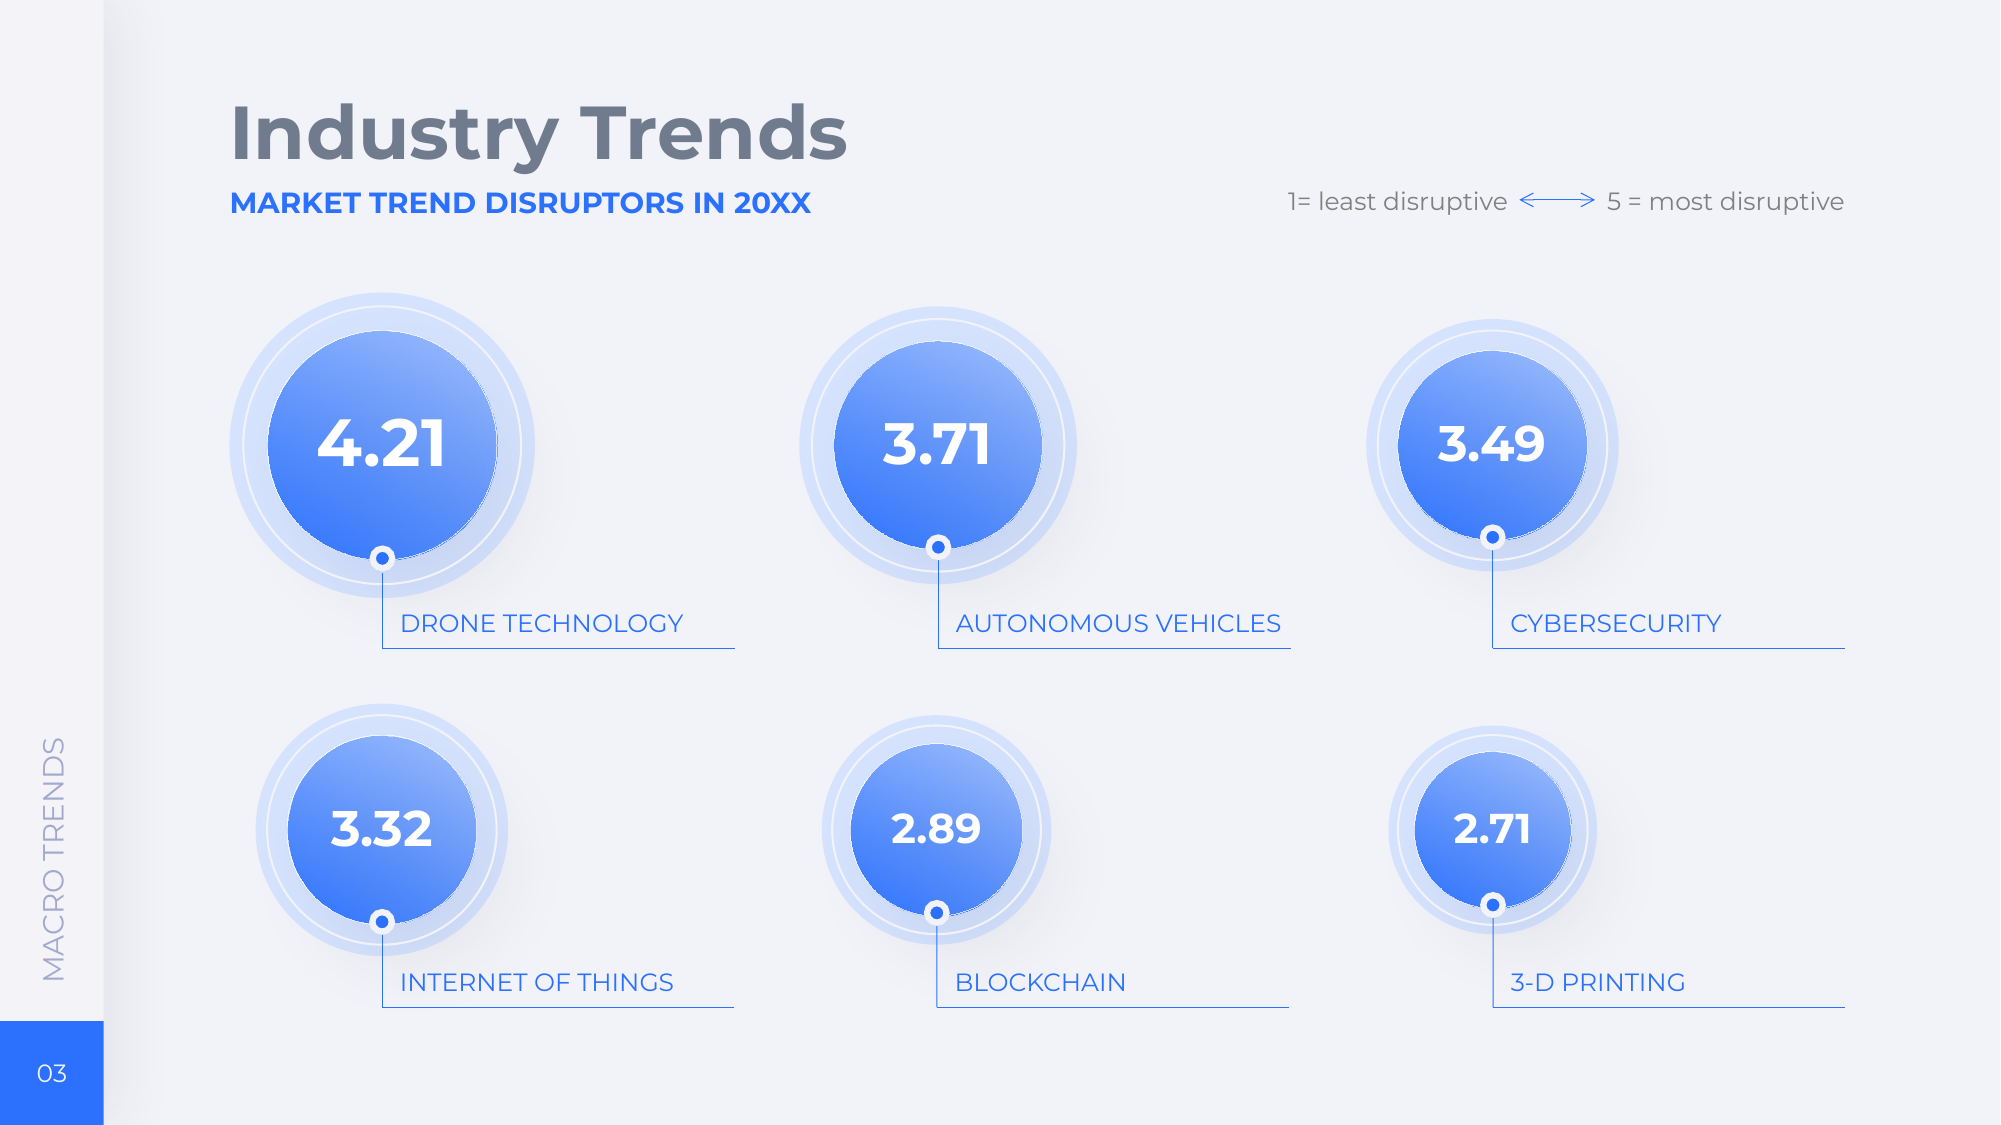

Industry Trends
5 = most disruptive
1= least disruptive
MARKET TREND DISRUPTORS IN 20XX

4.21
3.71
3.49

DRONE TECHNOLOGY
AUTONOMOUS VEHICLES
CYBERSECURITY
MACRO TRENDS

3.32
2.89
2.71

INTERNET OF THINGS
BLOCKCHAIN
3-D PRINTING

03